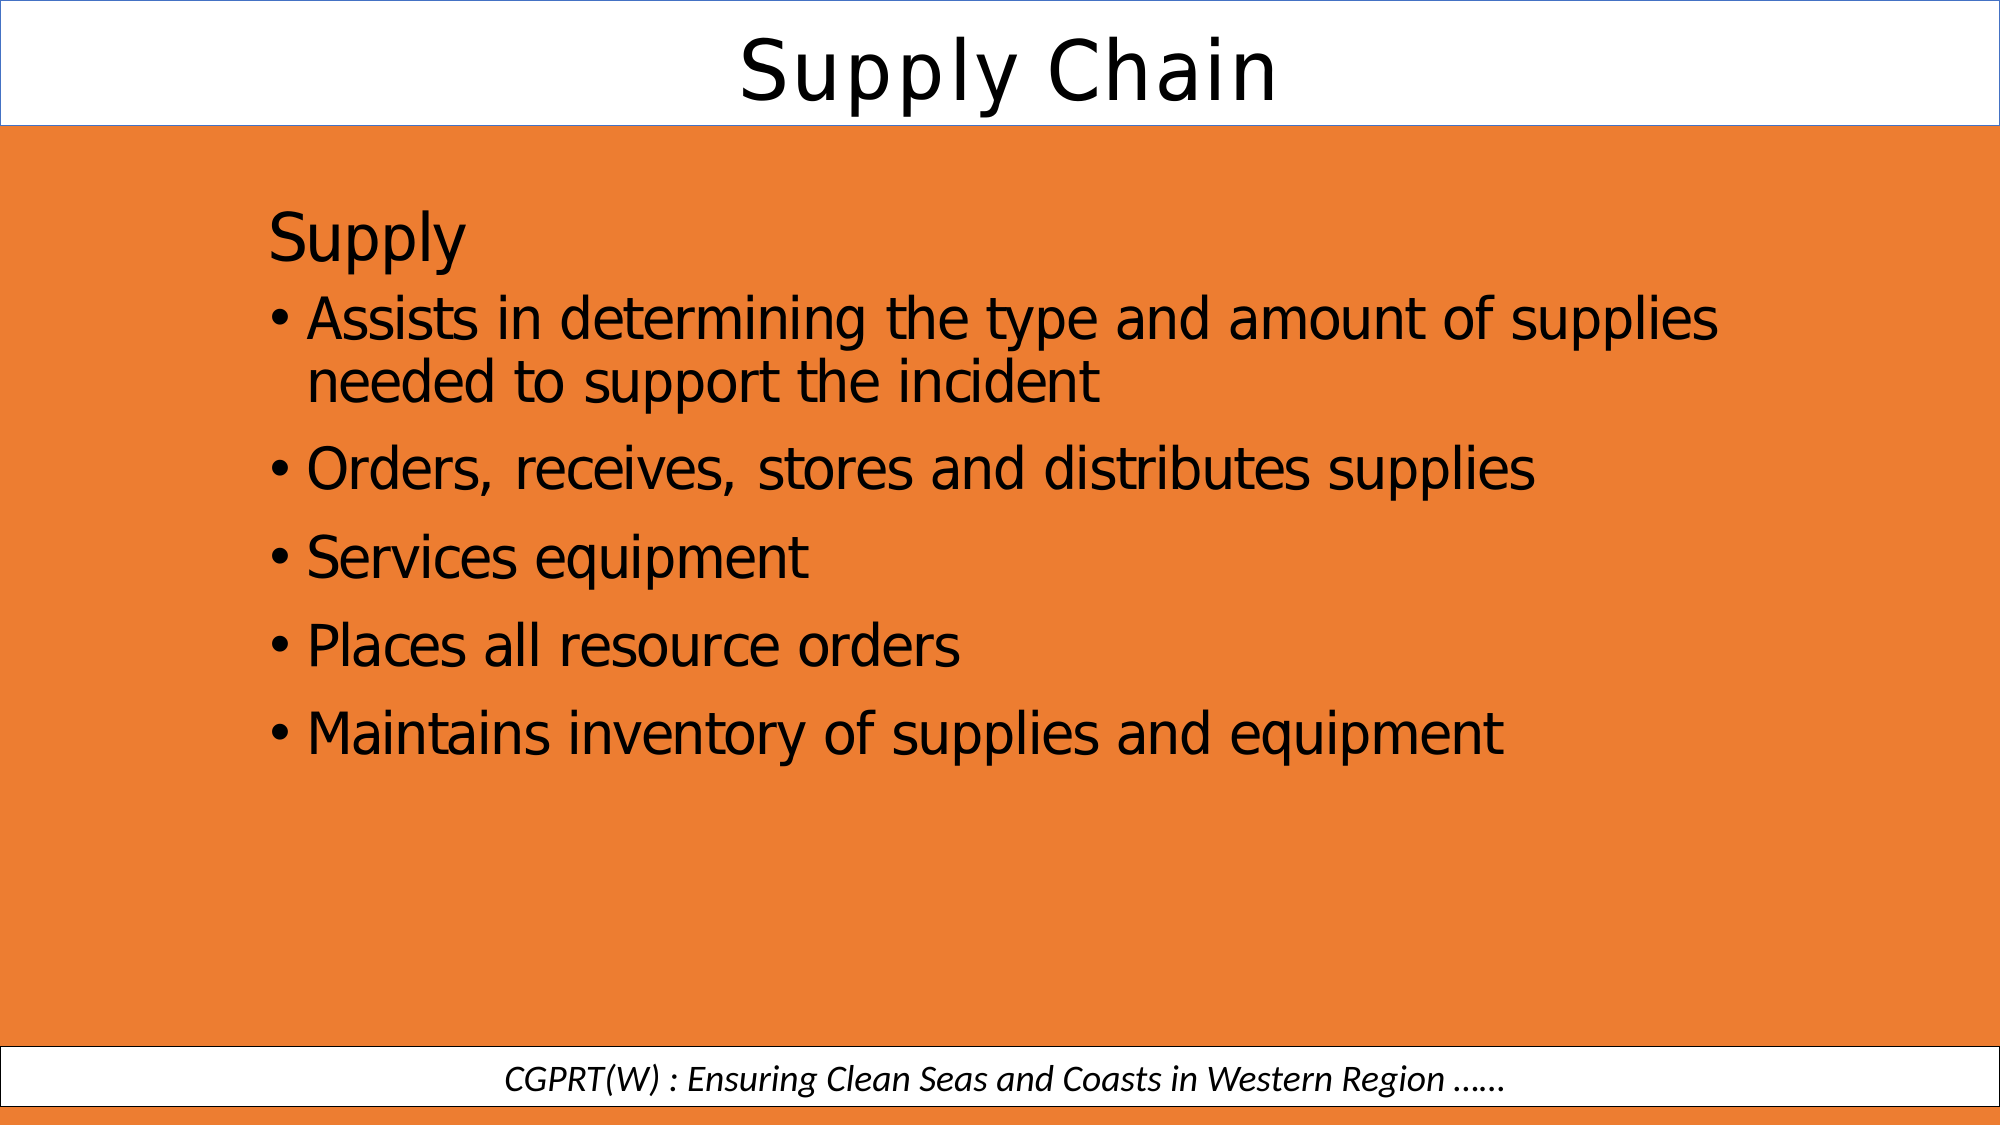

Supply Chain
Supply
Assists in determining the type and amount of supplies needed to support the incident
Orders, receives, stores and distributes supplies
Services equipment
Places all resource orders
Maintains inventory of supplies and equipment

 CGPRT(W) : Ensuring Clean Seas and Coasts in Western Region ……